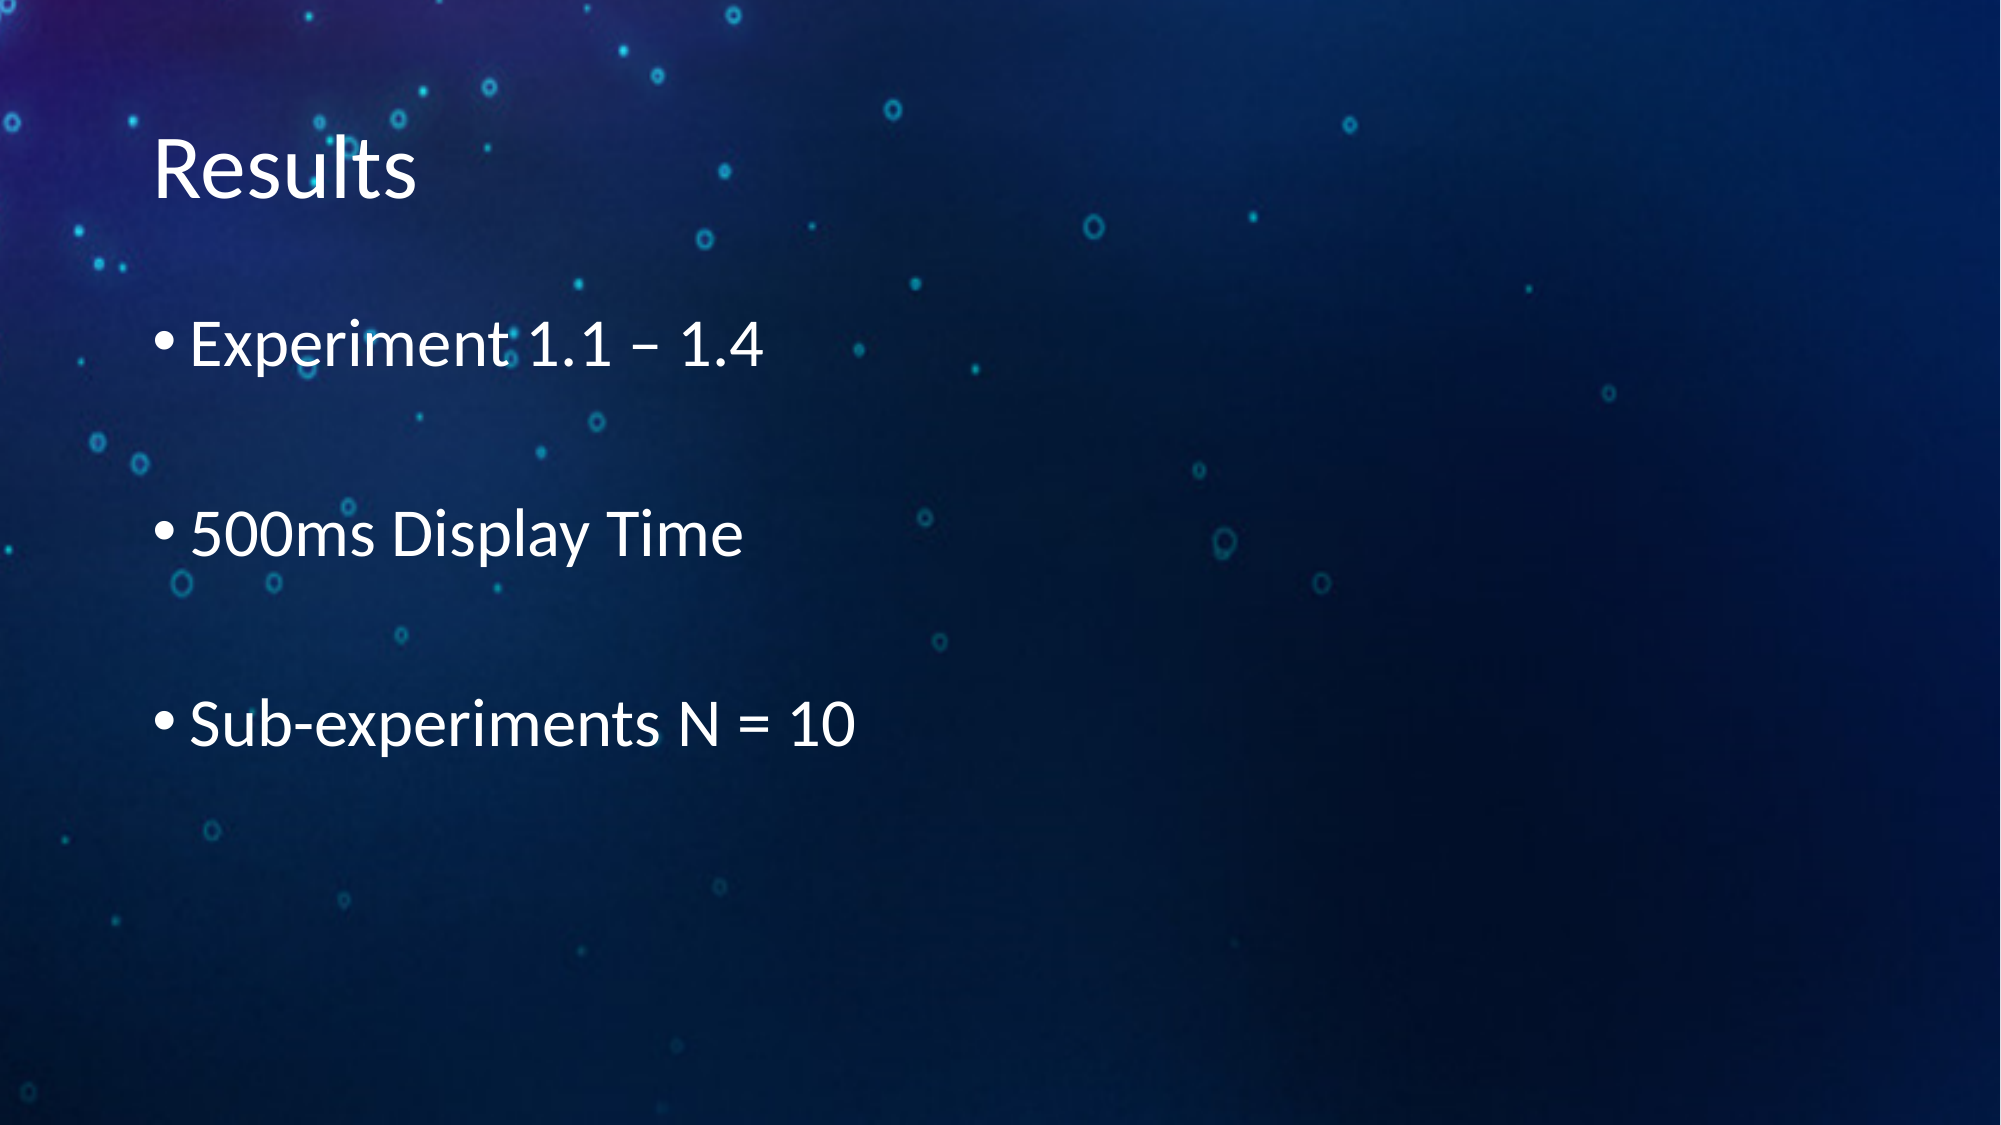

# Results
Experiment 1.1 – 1.4

500ms Display Time

Sub-experiments N = 10